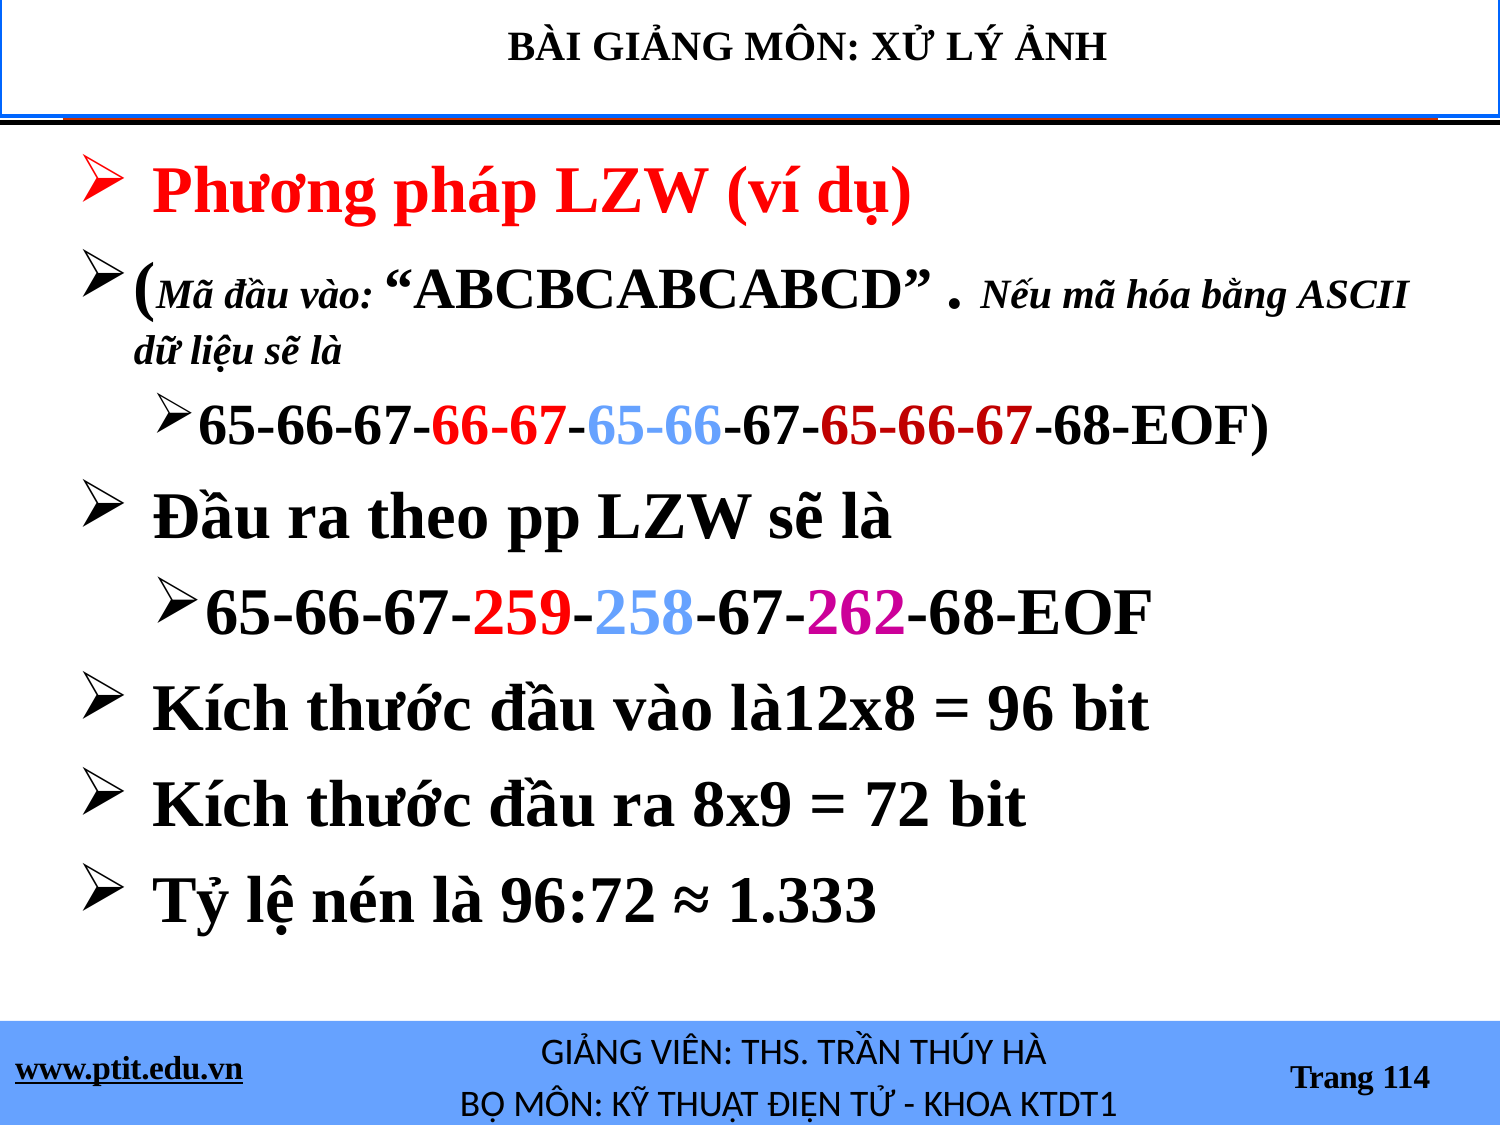

BÀI GIẢNG MÔN: XỬ LÝ ẢNH

Phương pháp LZW (ví dụ)
(Mã đầu vào: “ABCBCABCABCD” . Nếu mã hóa bằng ASCII  dữ liệu sẽ là
65-66-67-66-67-65-66-67-65-66-67-68-EOF)
Đầu ra theo pp LZW sẽ là
65-66-67-259-258-67-262-68-EOF
Kích thước đầu vào là12x8 = 96 bit
Kích thước đầu ra 8x9 = 72 bit
Tỷ lệ nén là 96:72 ≈ 1.333

GIẢNG VIÊN: THS. TRẦN THÚY HÀ
BỘ MÔN: KỸ THUẬT ĐIỆN TỬ - KHOA KTDT1
www.ptit.edu.vn
Trang 114